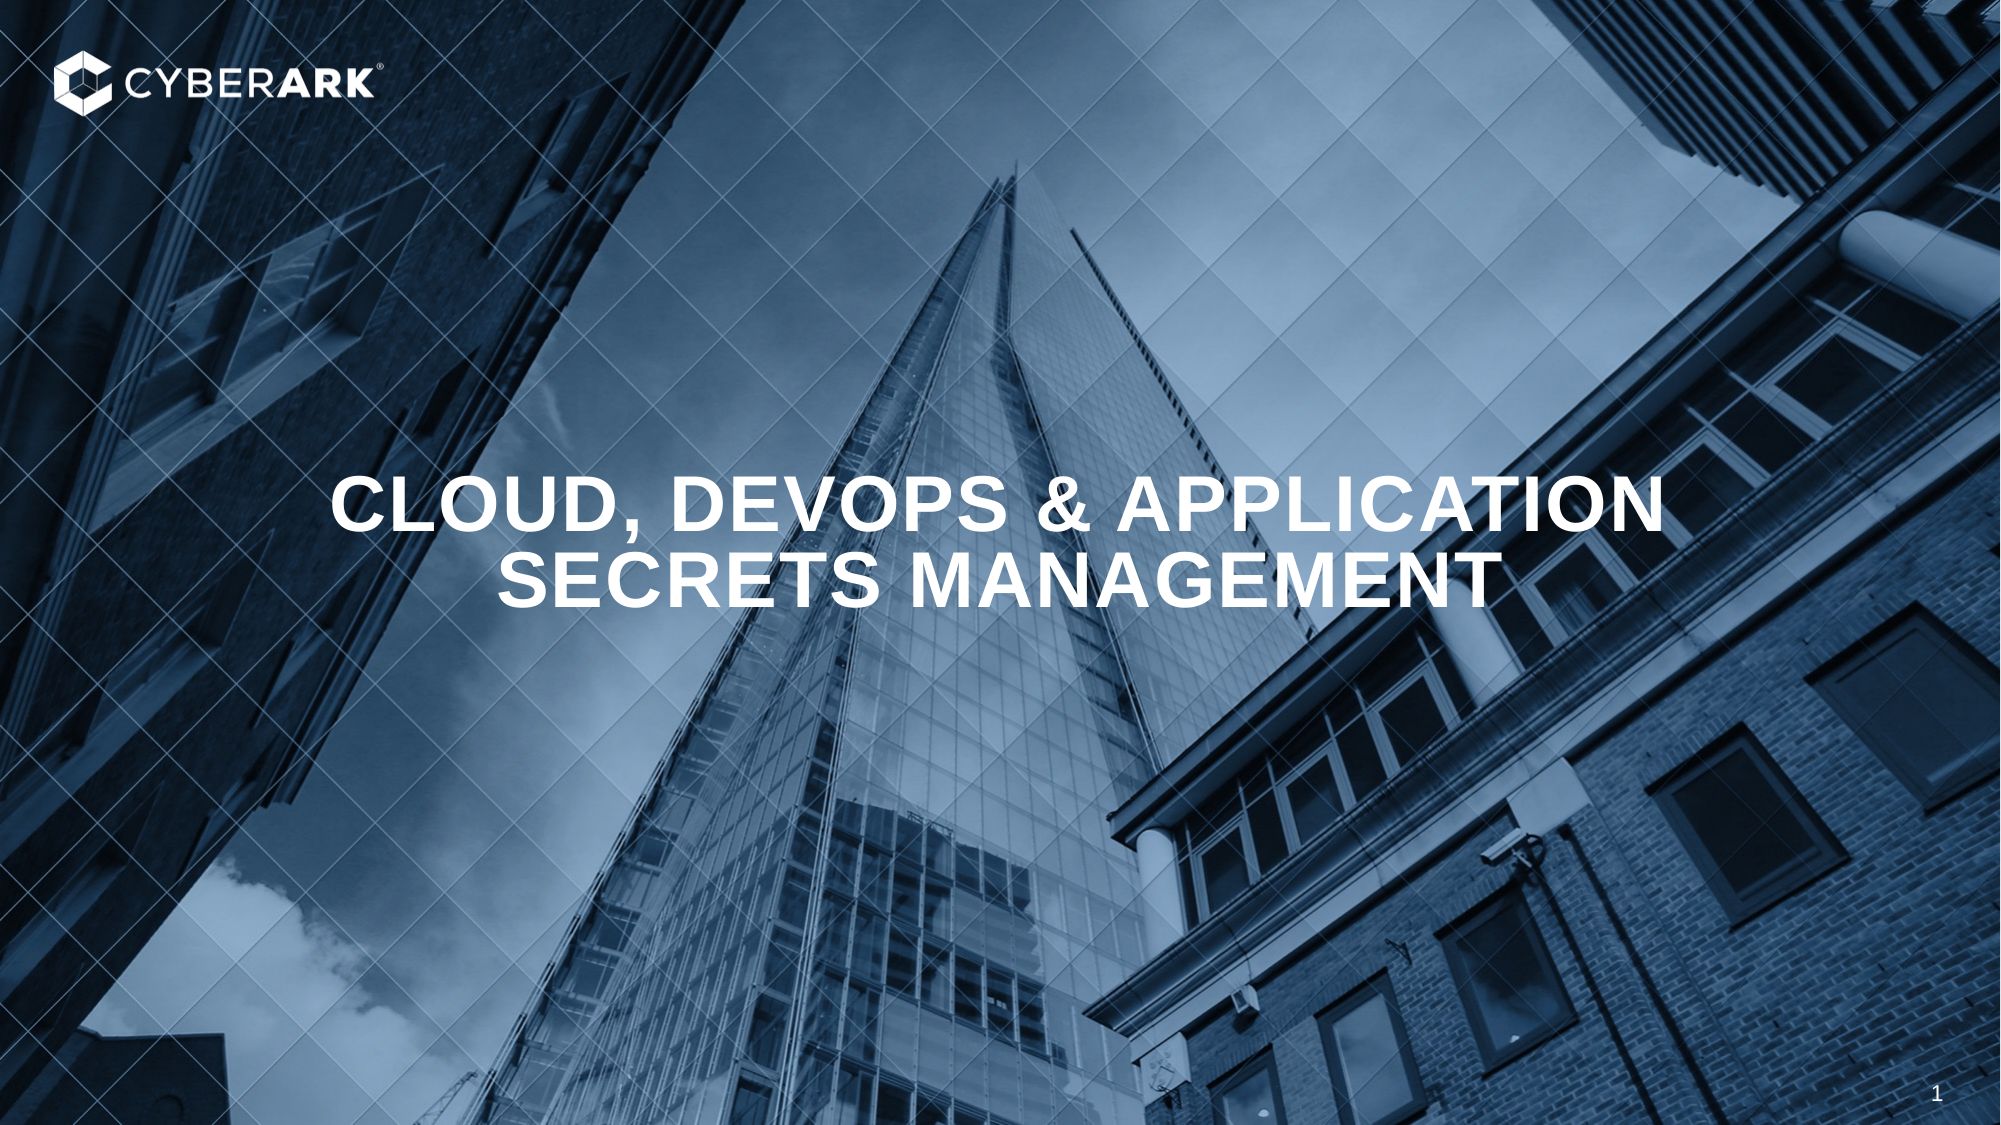

# Cloud, DevOps & Application Secrets Management
1